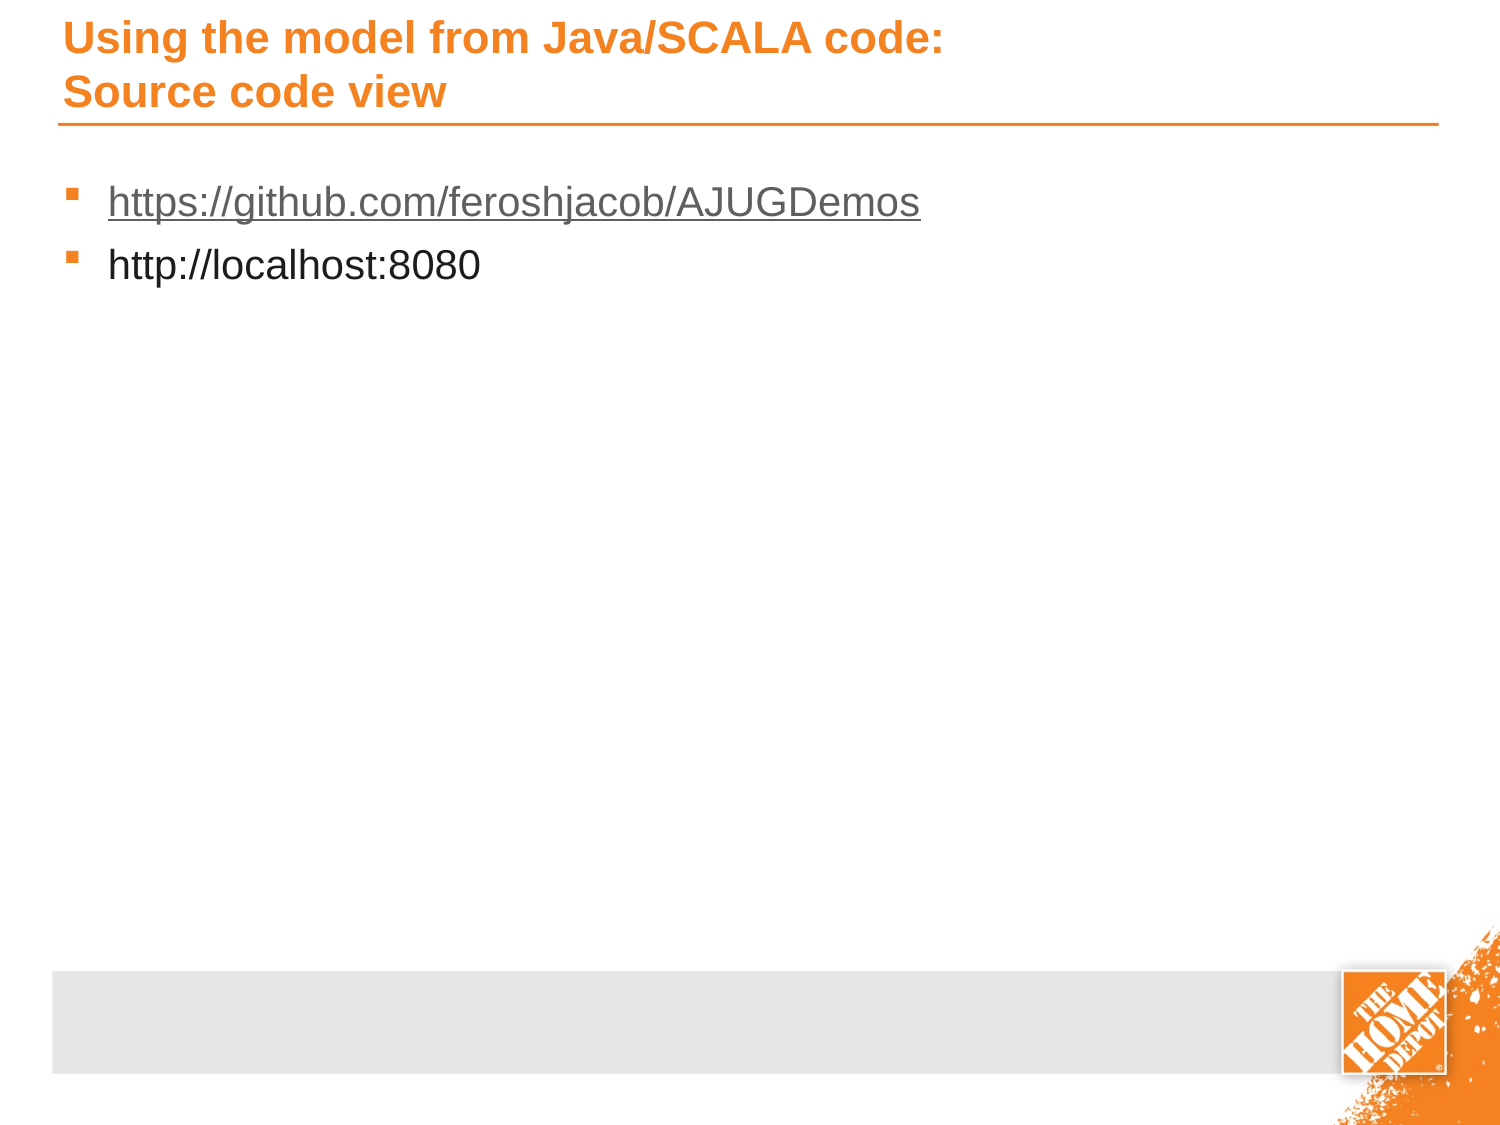

# Using the model from Java/SCALA code: Source code view
https://github.com/feroshjacob/AJUGDemos
http://localhost:8080
46